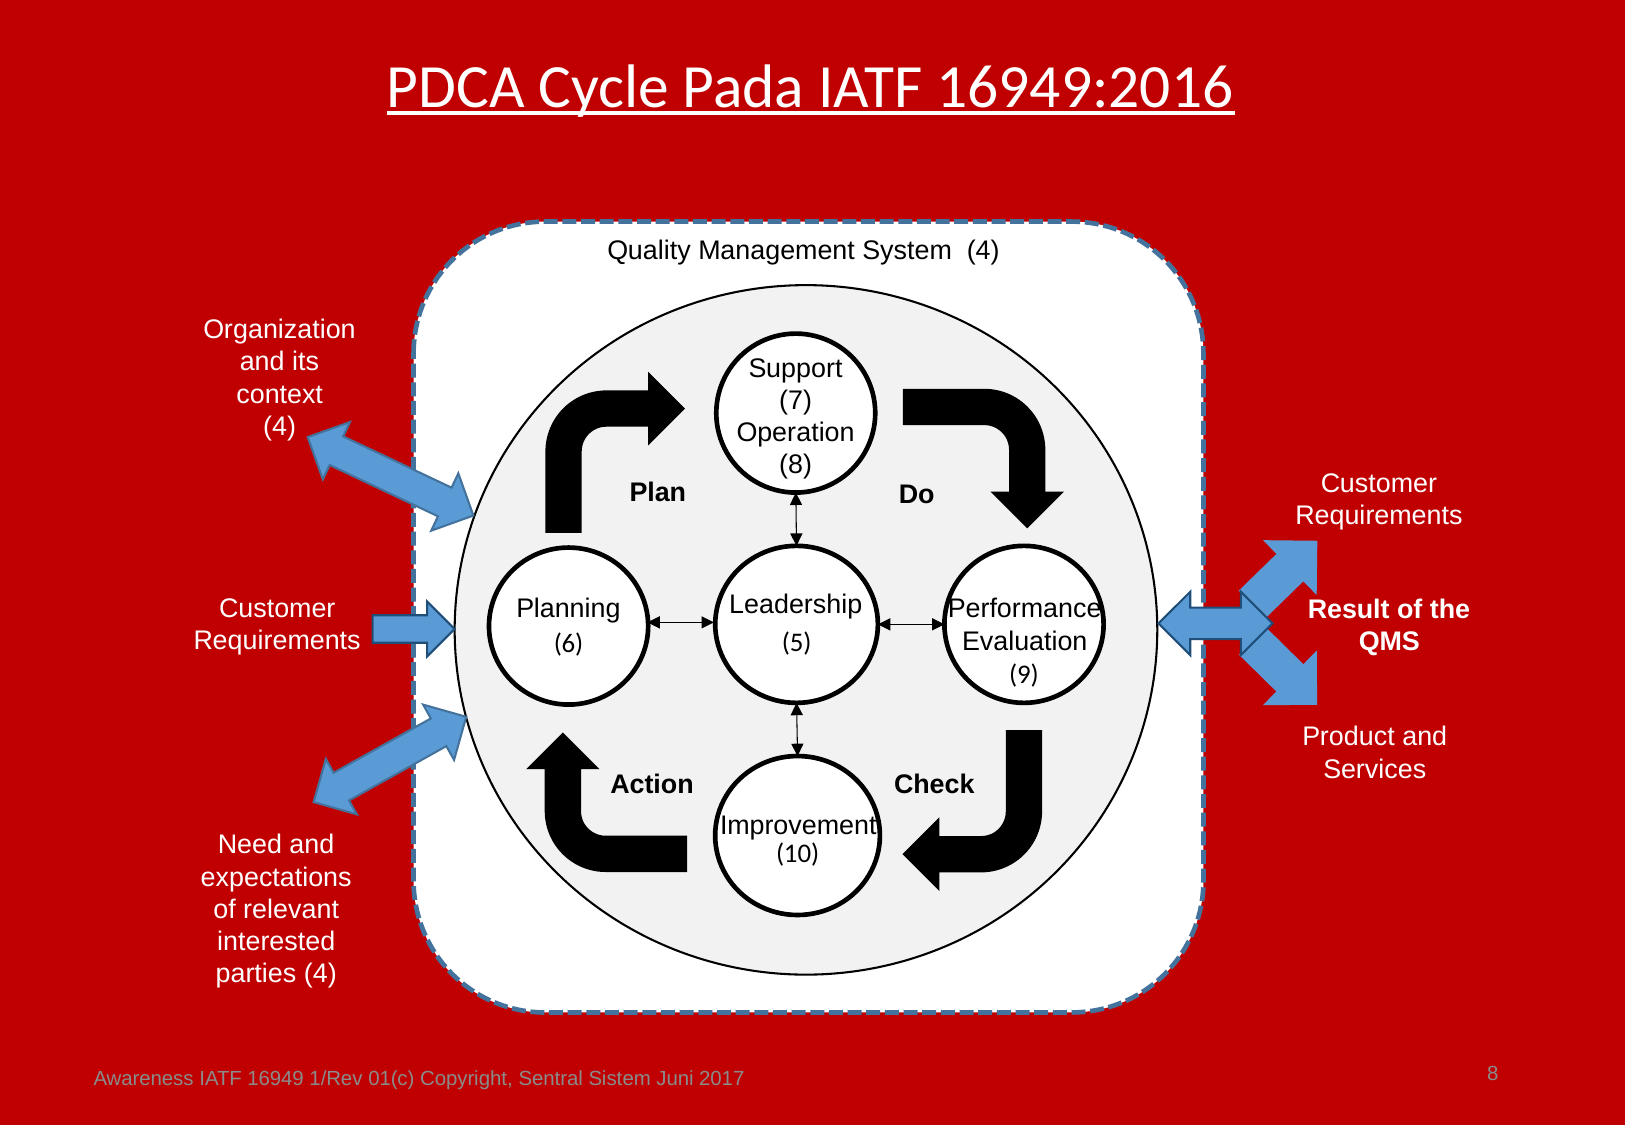

# PDCA Cycle Pada IATF 16949:2016

Quality Management System  (4)

Organization and its context
(4)

Support
(7)
Operation
(8)

Customer Requirements
Plan
Do

(5)

(9)

(6)

Leadership
Customer Requirements
Planning
Performance
Evaluation
Result of the QMS

Product and Services

(10)
Action
Check
Improvement
Need and expectations of relevant interested parties (4)
8
Awareness IATF 16949 1/Rev 01(c) Copyright, Sentral Sistem Juni 2017